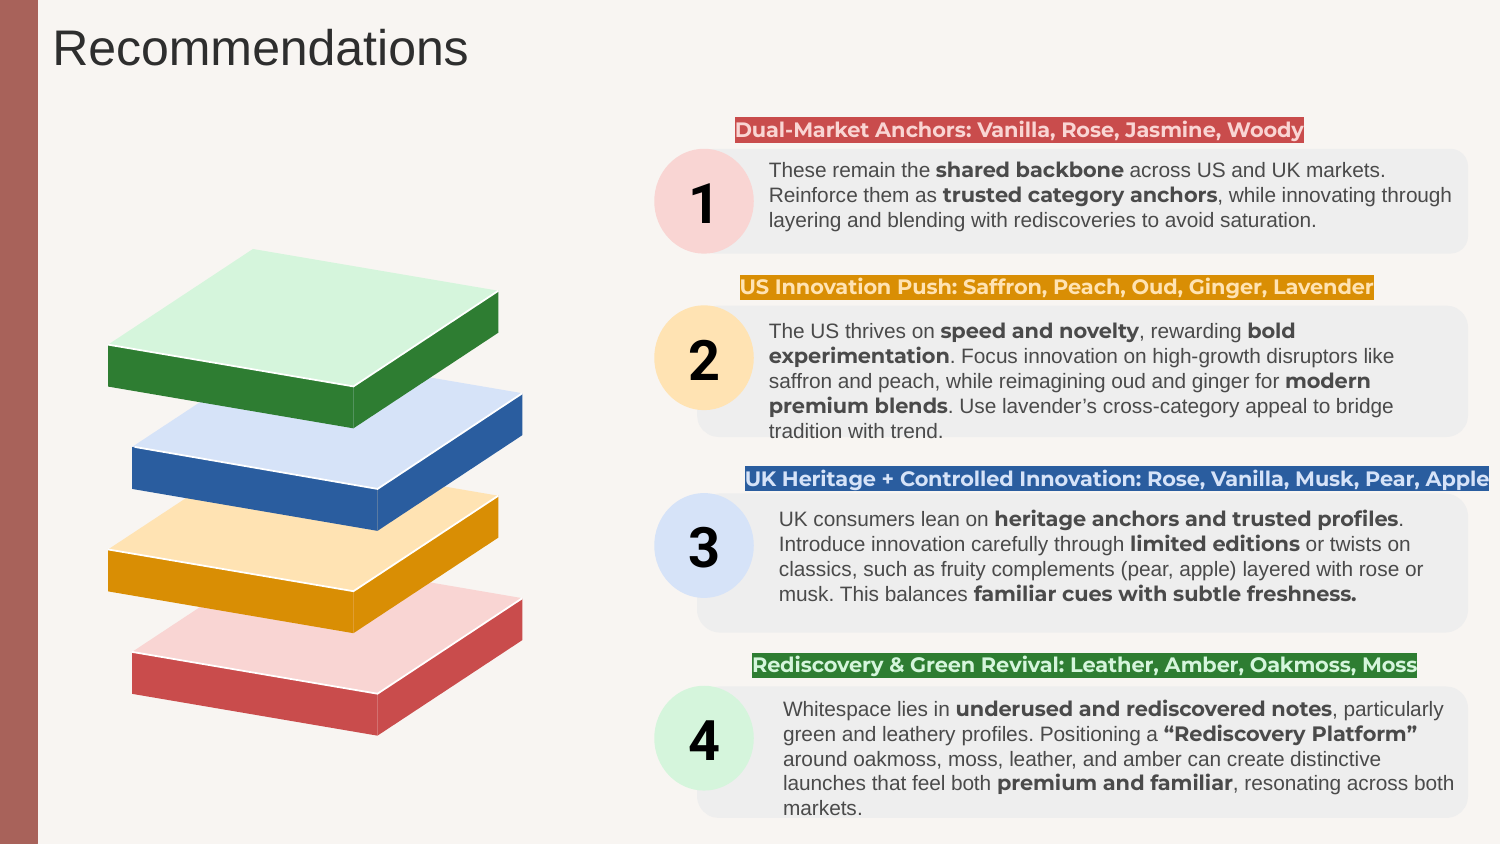

Recommendations
Dual-Market Anchors: Vanilla, Rose, Jasmine, Woody
These remain the shared backbone across US and UK markets. Reinforce them as trusted category anchors, while innovating through layering and blending with rediscoveries to avoid saturation.
1

US Innovation Push: Saffron, Peach, Oud, Ginger, Lavender
The US thrives on speed and novelty, rewarding bold experimentation. Focus innovation on high-growth disruptors like saffron and peach, while reimagining oud and ginger for modern premium blends. Use lavender’s cross-category appeal to bridge tradition with trend.
2

UK Heritage + Controlled Innovation: Rose, Vanilla, Musk, Pear, Apple

UK consumers lean on heritage anchors and trusted profiles. Introduce innovation carefully through limited editions or twists on classics, such as fruity complements (pear, apple) layered with rose or musk. This balances familiar cues with subtle freshness.
3

Rediscovery & Green Revival: Leather, Amber, Oakmoss, Moss
Whitespace lies in underused and rediscovered notes, particularly green and leathery profiles. Positioning a “Rediscovery Platform” around oakmoss, moss, leather, and amber can create distinctive launches that feel both premium and familiar, resonating across both markets.
4